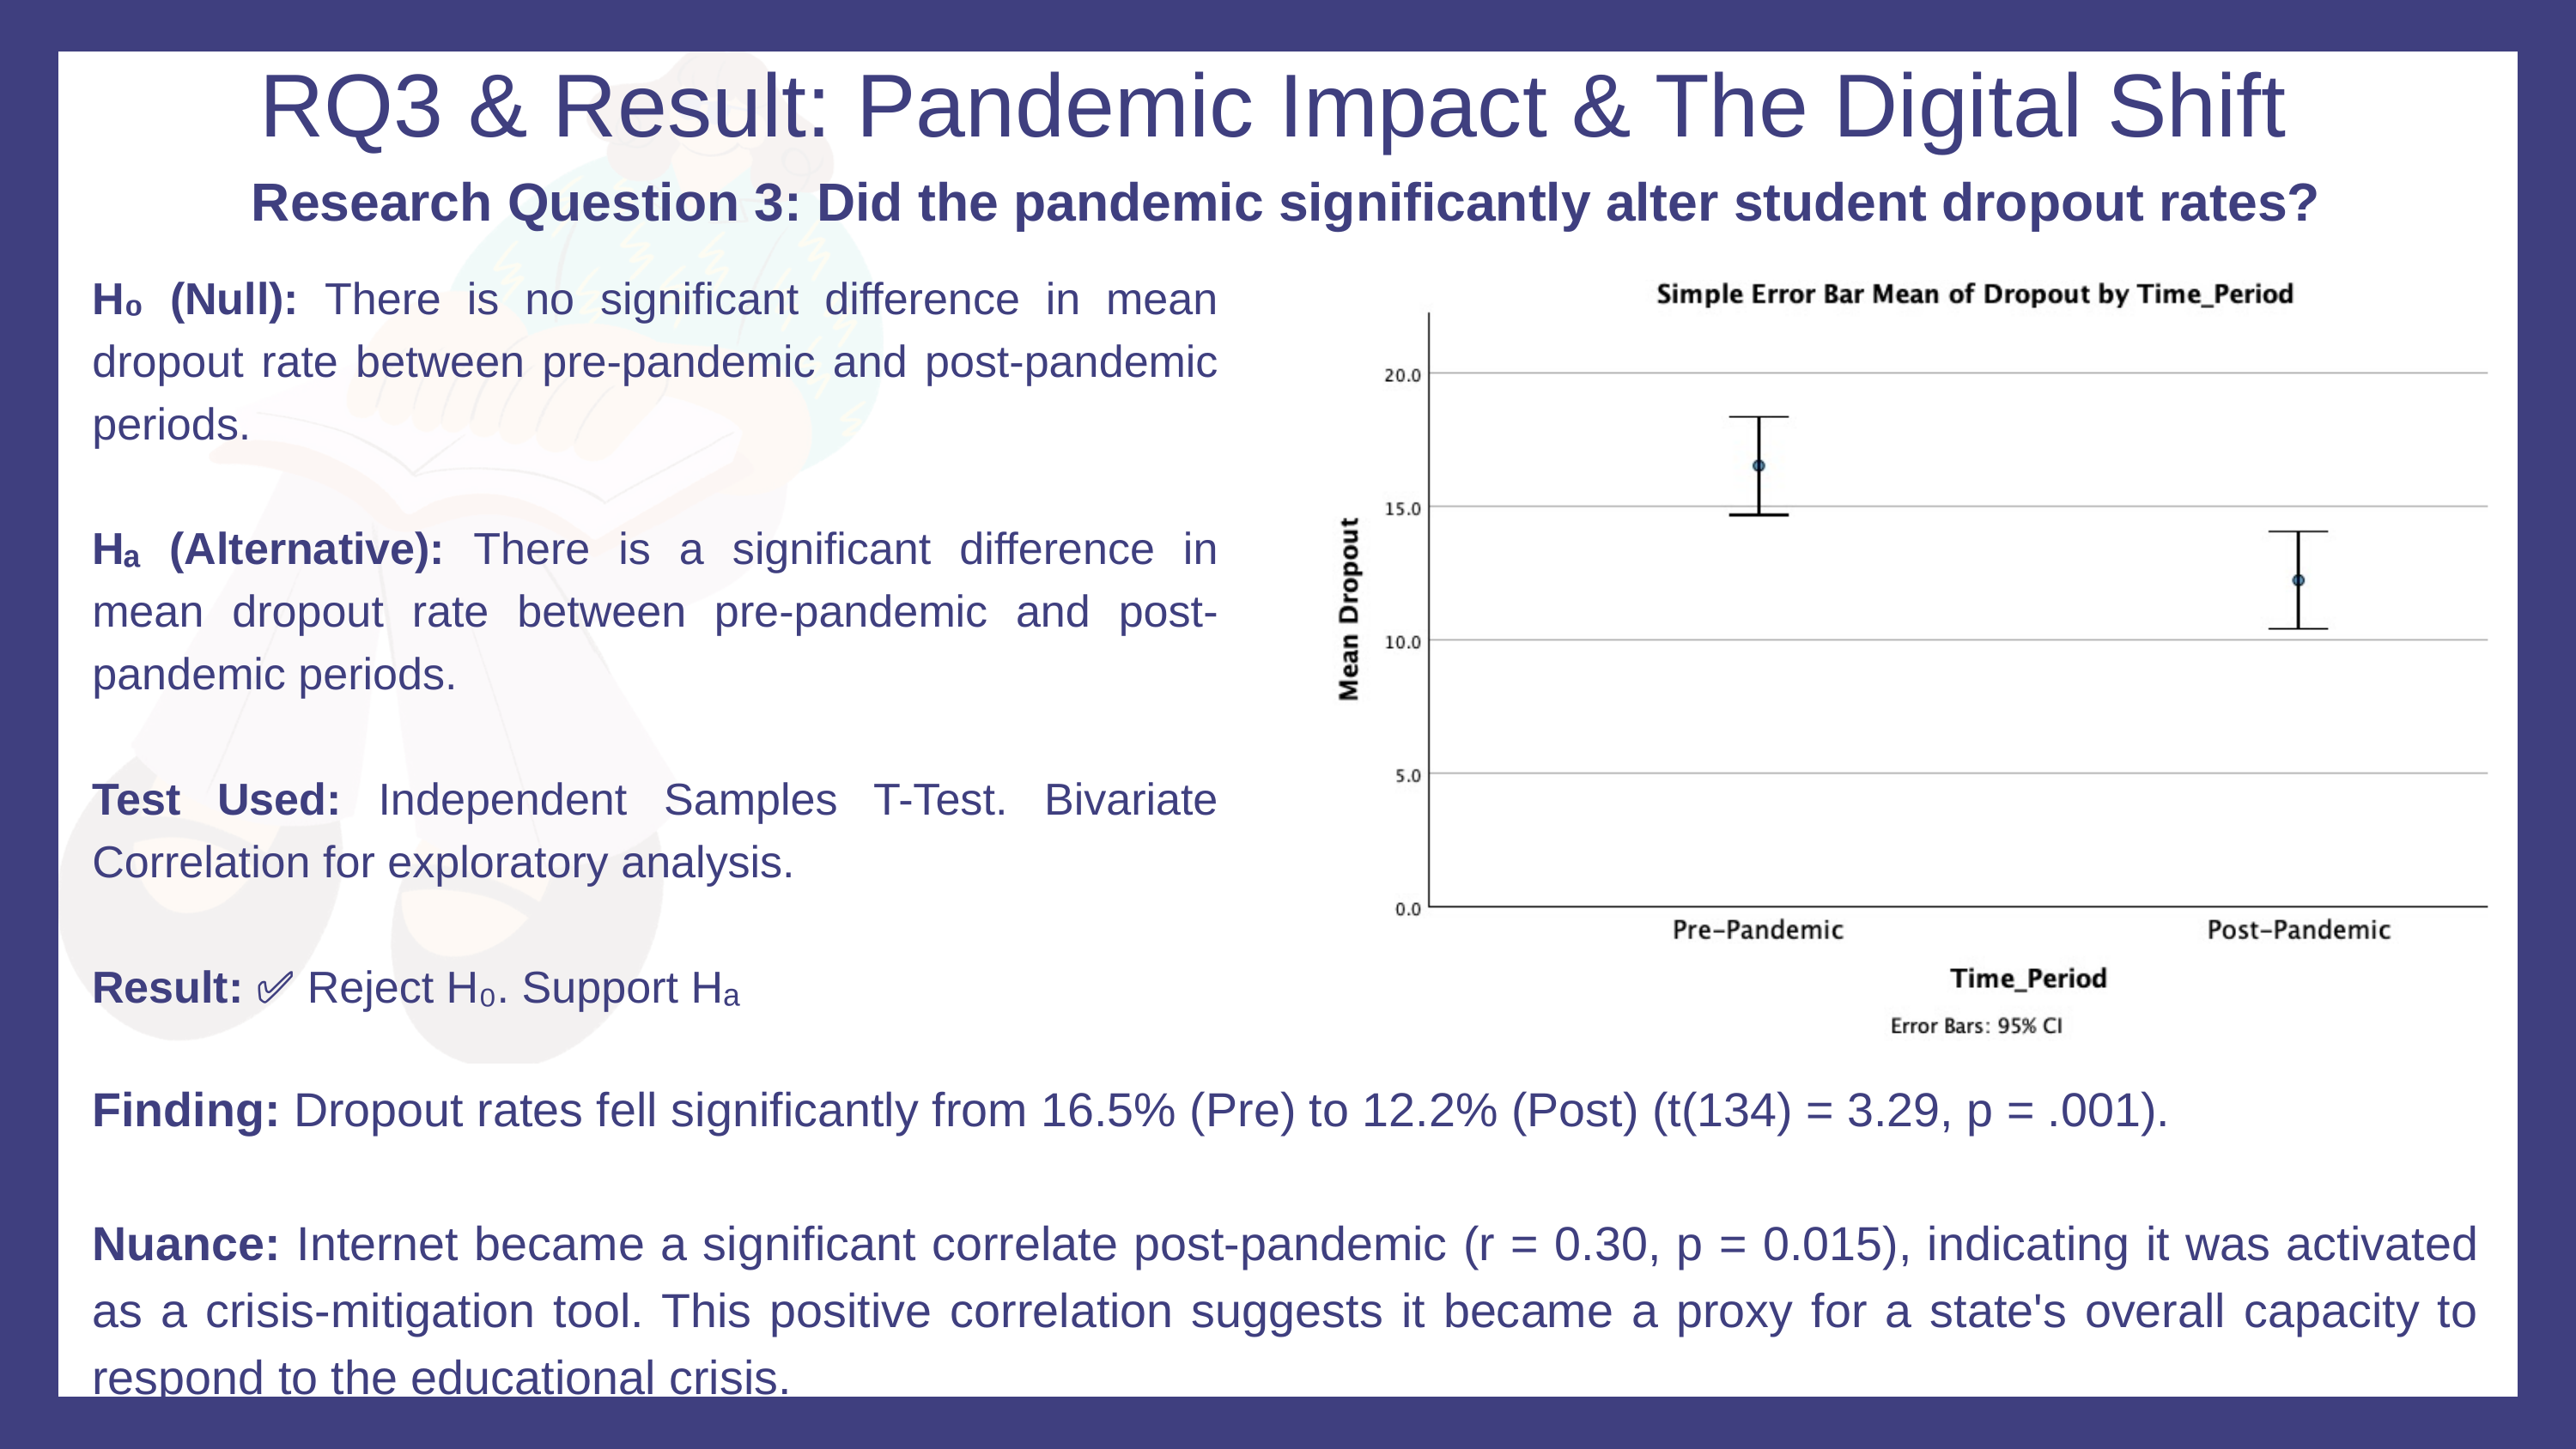

RQ3 & Result: Pandemic Impact & The Digital Shift

Research Question 3: Did the pandemic significantly alter student dropout rates?
H₀ (Null): There is no significant difference in mean dropout rate between pre-pandemic and post-pandemic periods.

Hₐ (Alternative): There is a significant difference in mean dropout rate between pre-pandemic and post-pandemic periods.

Test Used: Independent Samples T-Test. Bivariate Correlation for exploratory analysis.

Result: ✅ Reject H₀. Support Hₐ

Finding: Dropout rates fell significantly from 16.5% (Pre) to 12.2% (Post) (t(134) = 3.29, p = .001).

Nuance: Internet became a significant correlate post-pandemic (r = 0.30, p = 0.015), indicating it was activated as a crisis-mitigation tool. This positive correlation suggests it became a proxy for a state's overall capacity to respond to the educational crisis.